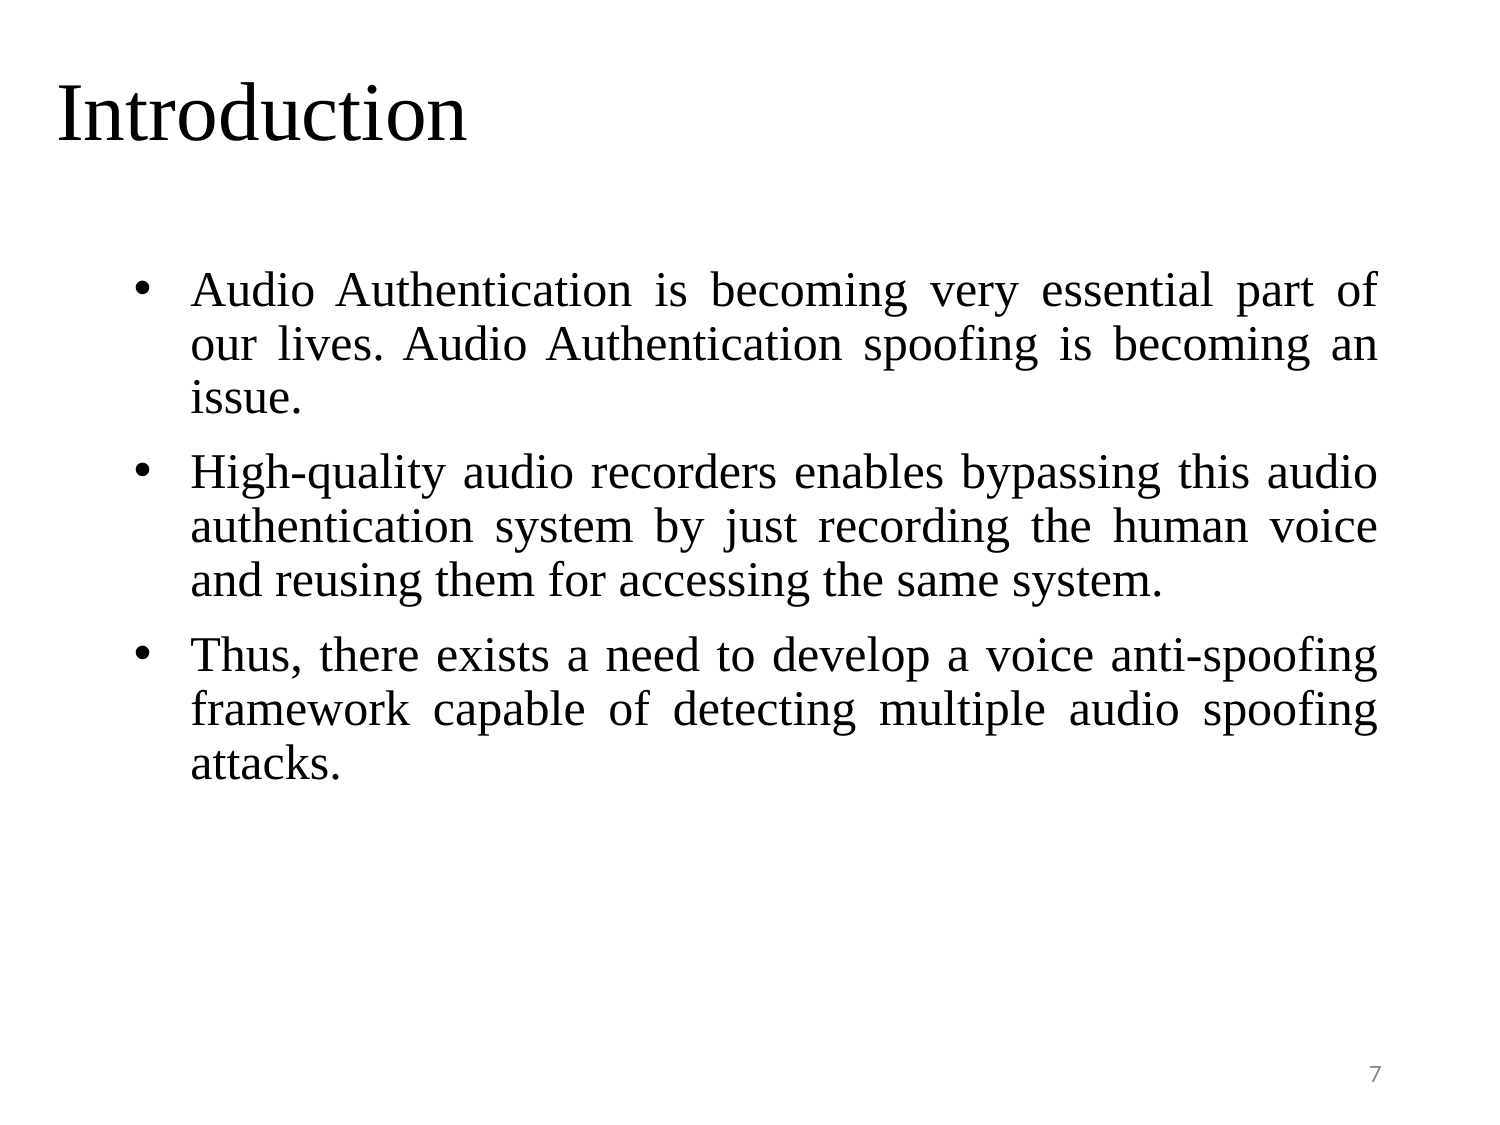

# Introduction
Audio Authentication is becoming very essential part of our lives. Audio Authentication spoofing is becoming an issue.
High-quality audio recorders enables bypassing this audio authentication system by just recording the human voice and reusing them for accessing the same system.
Thus, there exists a need to develop a voice anti-spoofing framework capable of detecting multiple audio spoofing attacks.
7